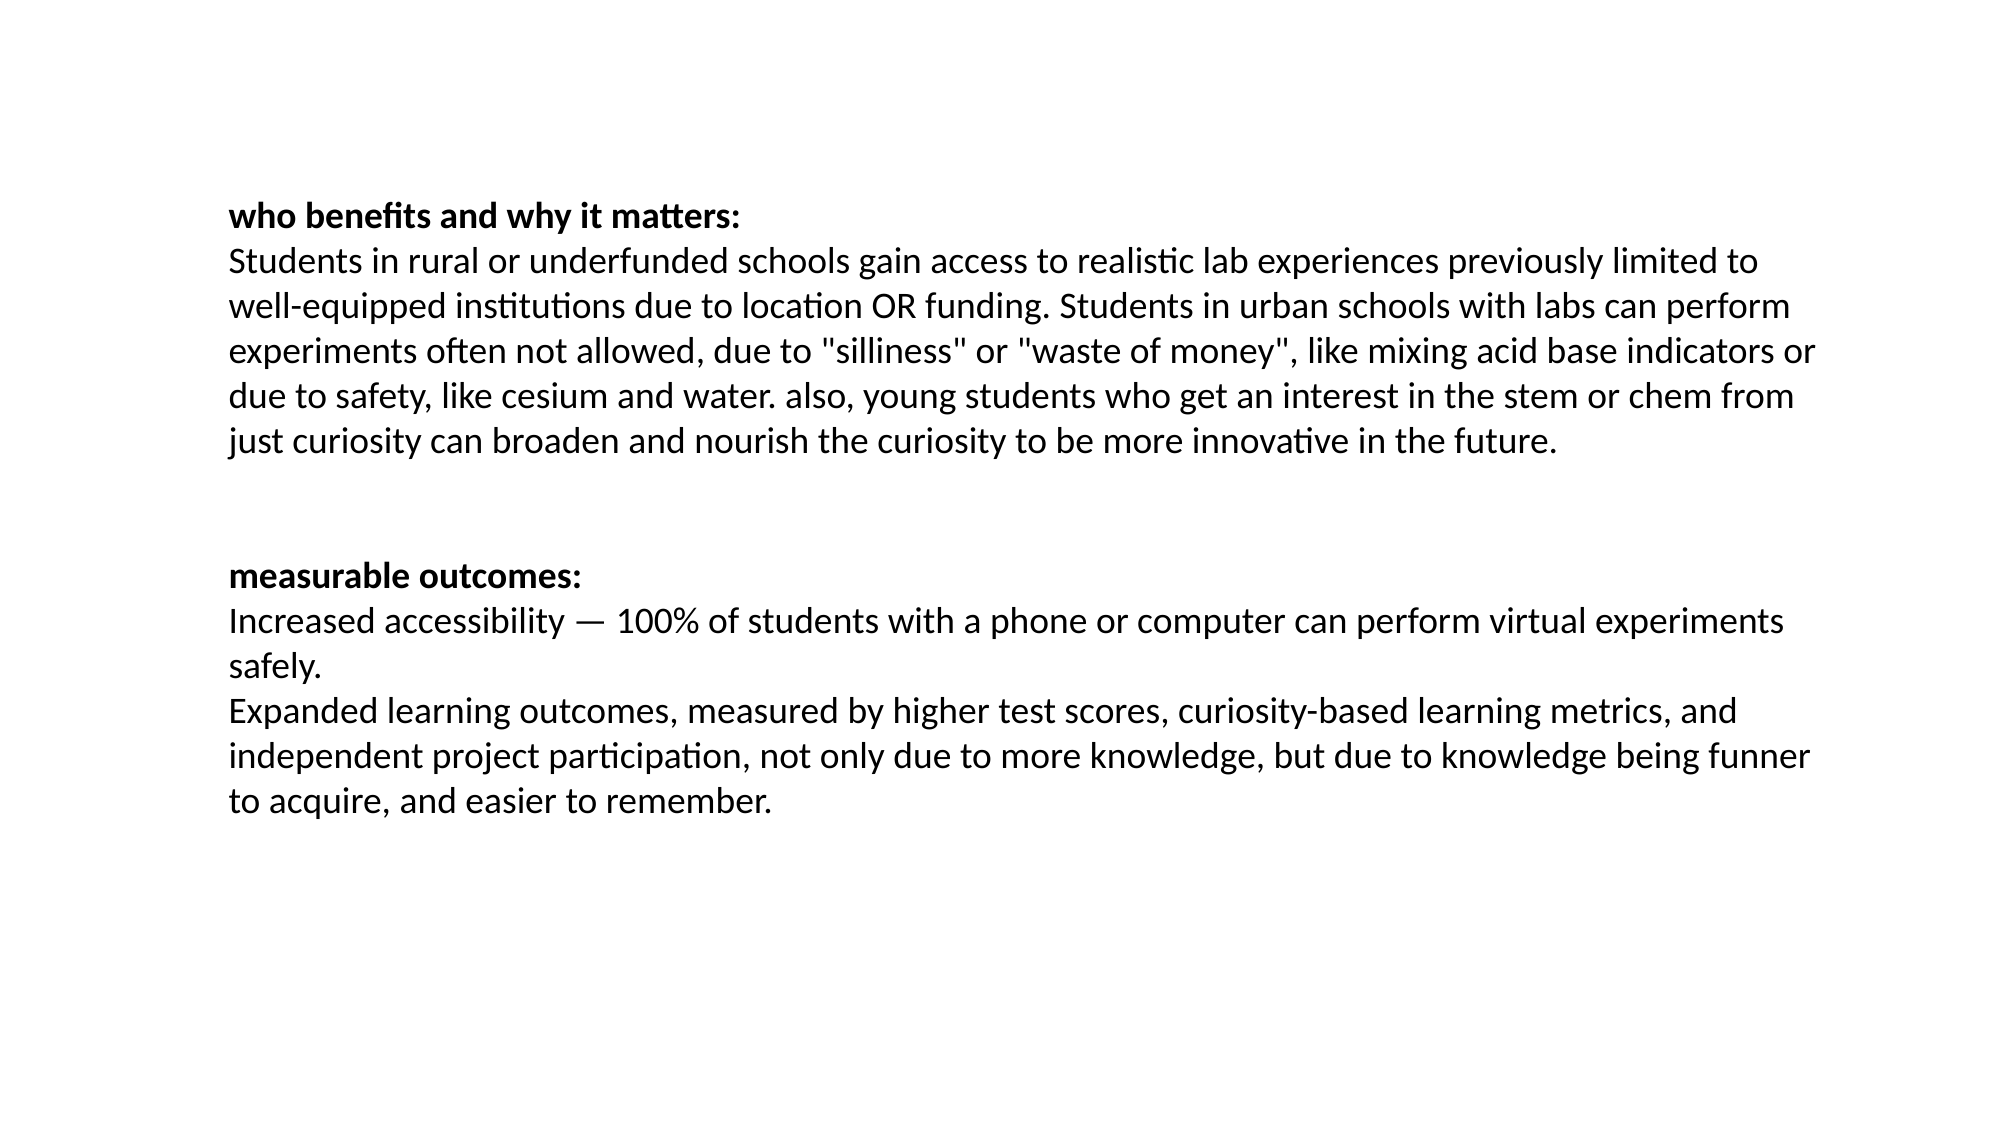

who benefits and why it matters:
Students in rural or underfunded schools gain access to realistic lab experiences previously limited to well-equipped institutions due to location OR funding. Students in urban schools with labs can perform experiments often not allowed, due to "silliness" or "waste of money", like mixing acid base indicators or due to safety, like cesium and water. also, young students who get an interest in the stem or chem from just curiosity can broaden and nourish the curiosity to be more innovative in the future.

measurable outcomes:
Increased accessibility — 100% of students with a phone or computer can perform virtual experiments safely.
Expanded learning outcomes, measured by higher test scores, curiosity-based learning metrics, and independent project participation, not only due to more knowledge, but due to knowledge being funner to acquire, and easier to remember.